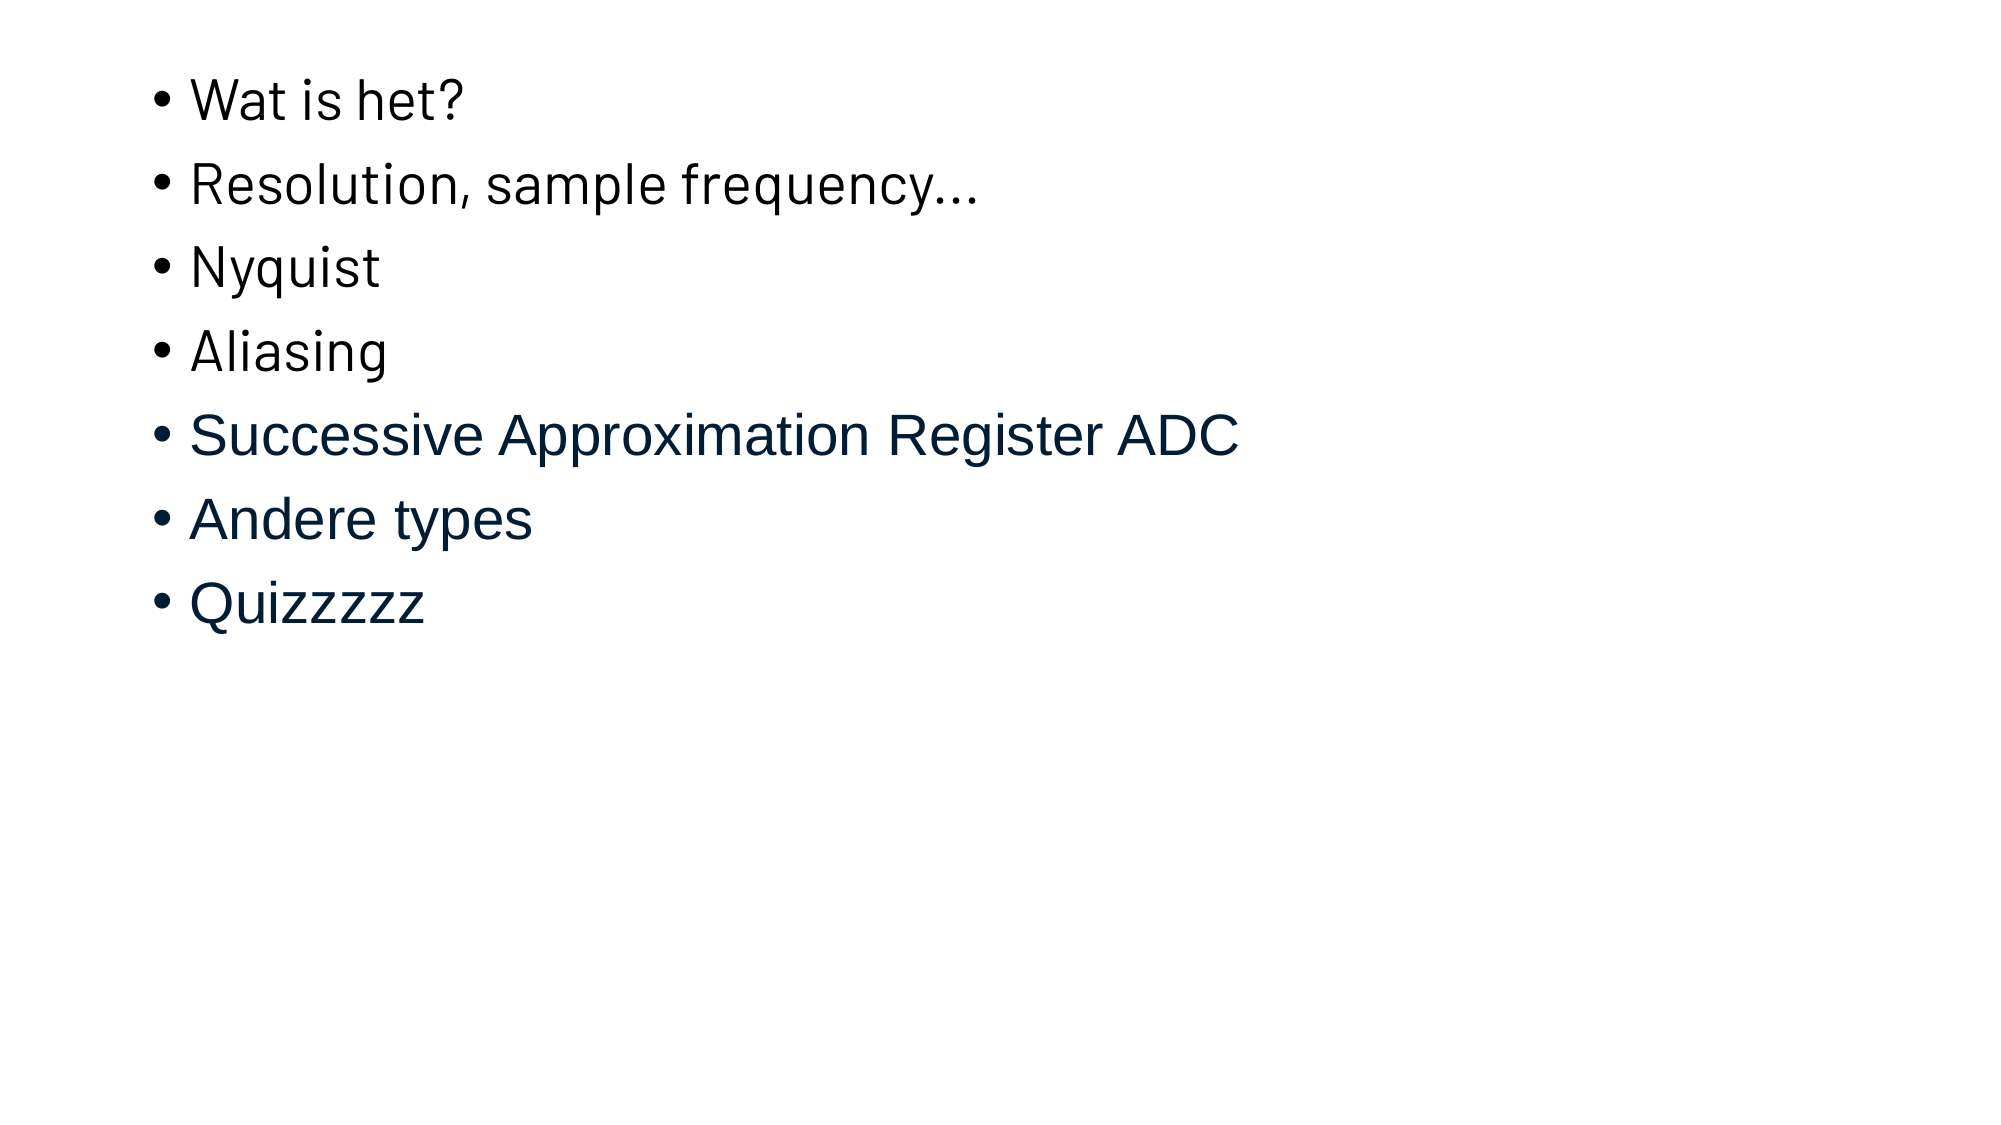

Wat is het?
Resolution, sample frequency...
Nyquist
Aliasing
Successive Approximation Register ADC
Andere types
Quizzzzz